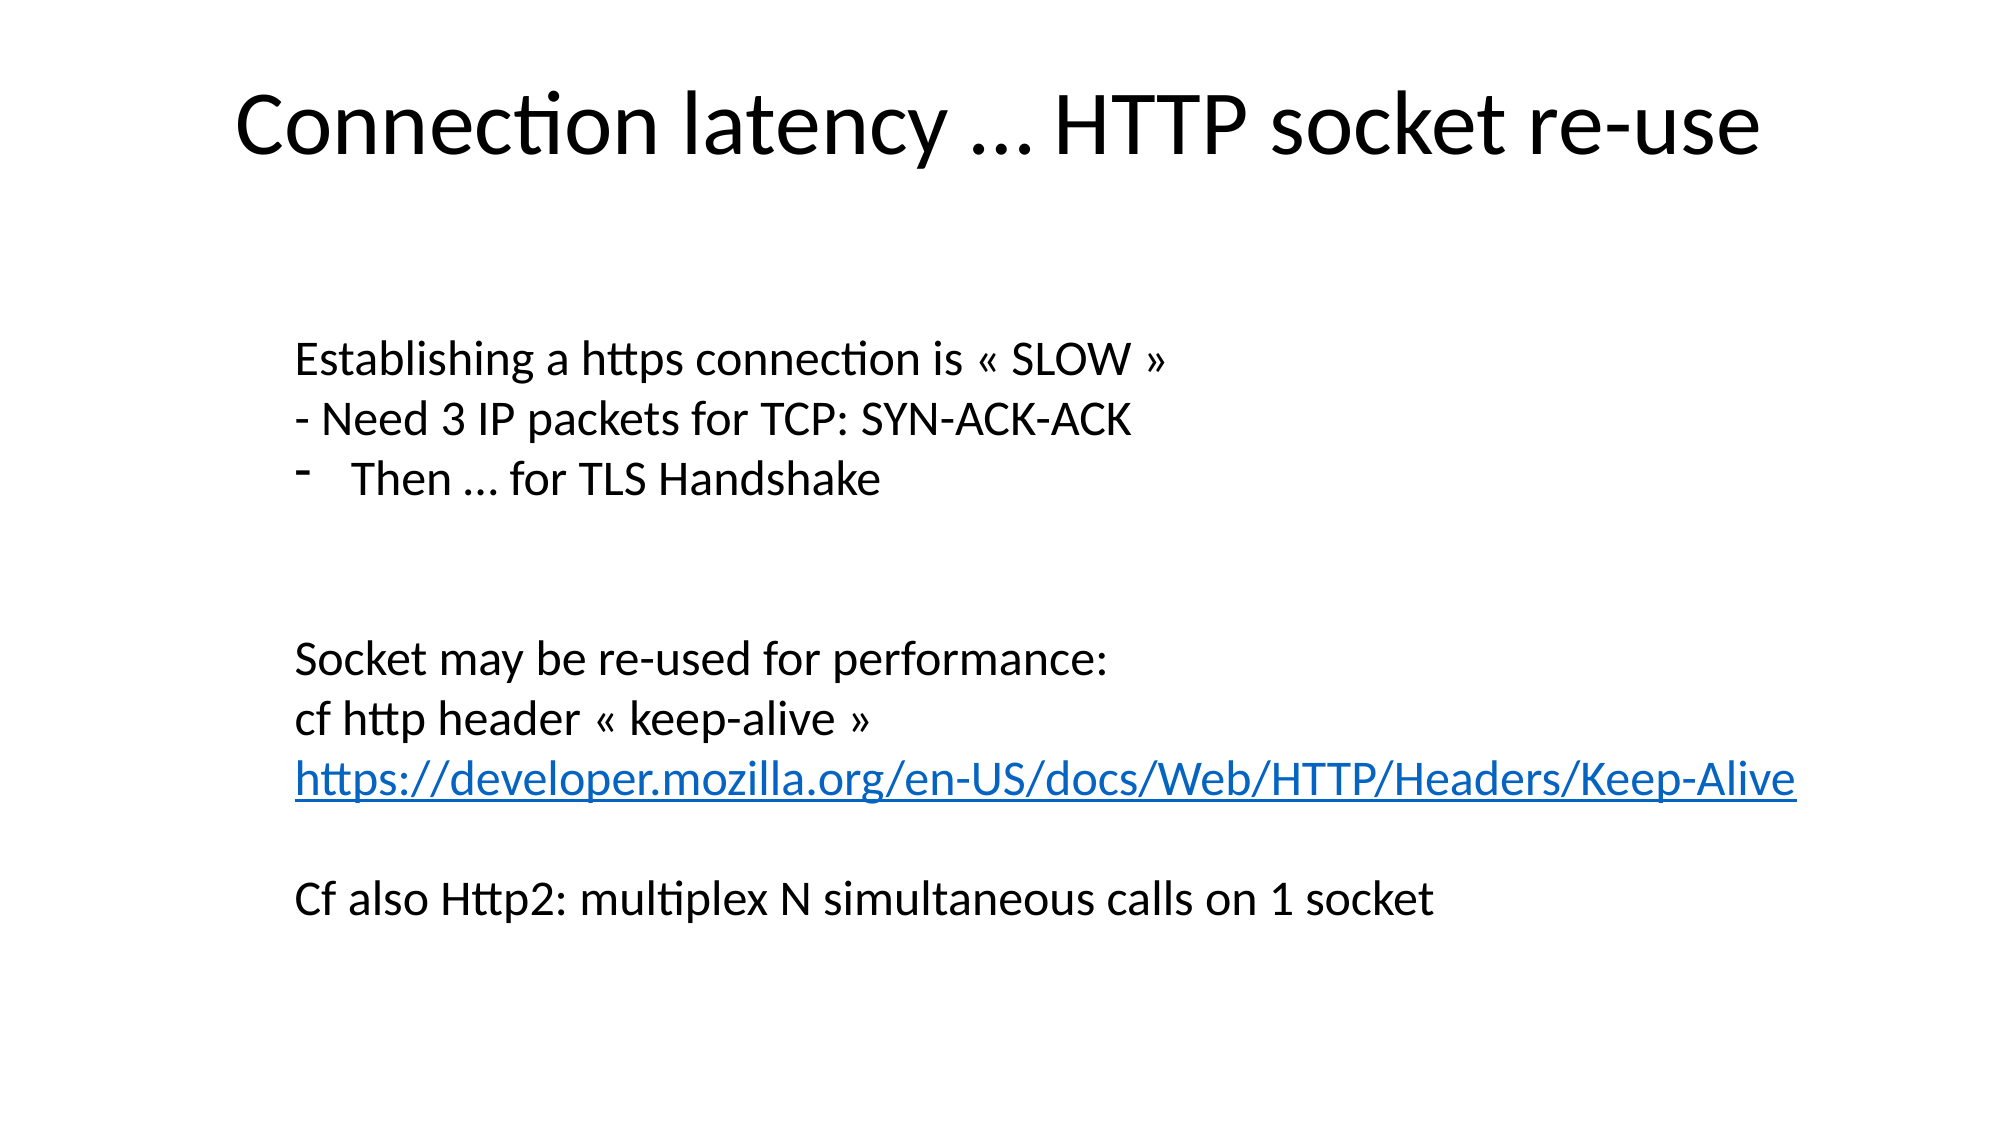

# Connection latency … HTTP socket re-use
Establishing a https connection is « SLOW »
- Need 3 IP packets for TCP: SYN-ACK-ACK
Then … for TLS Handshake

Socket may be re-used for performance:
cf http header « keep-alive »
https://developer.mozilla.org/en-US/docs/Web/HTTP/Headers/Keep-Alive

Cf also Http2: multiplex N simultaneous calls on 1 socket